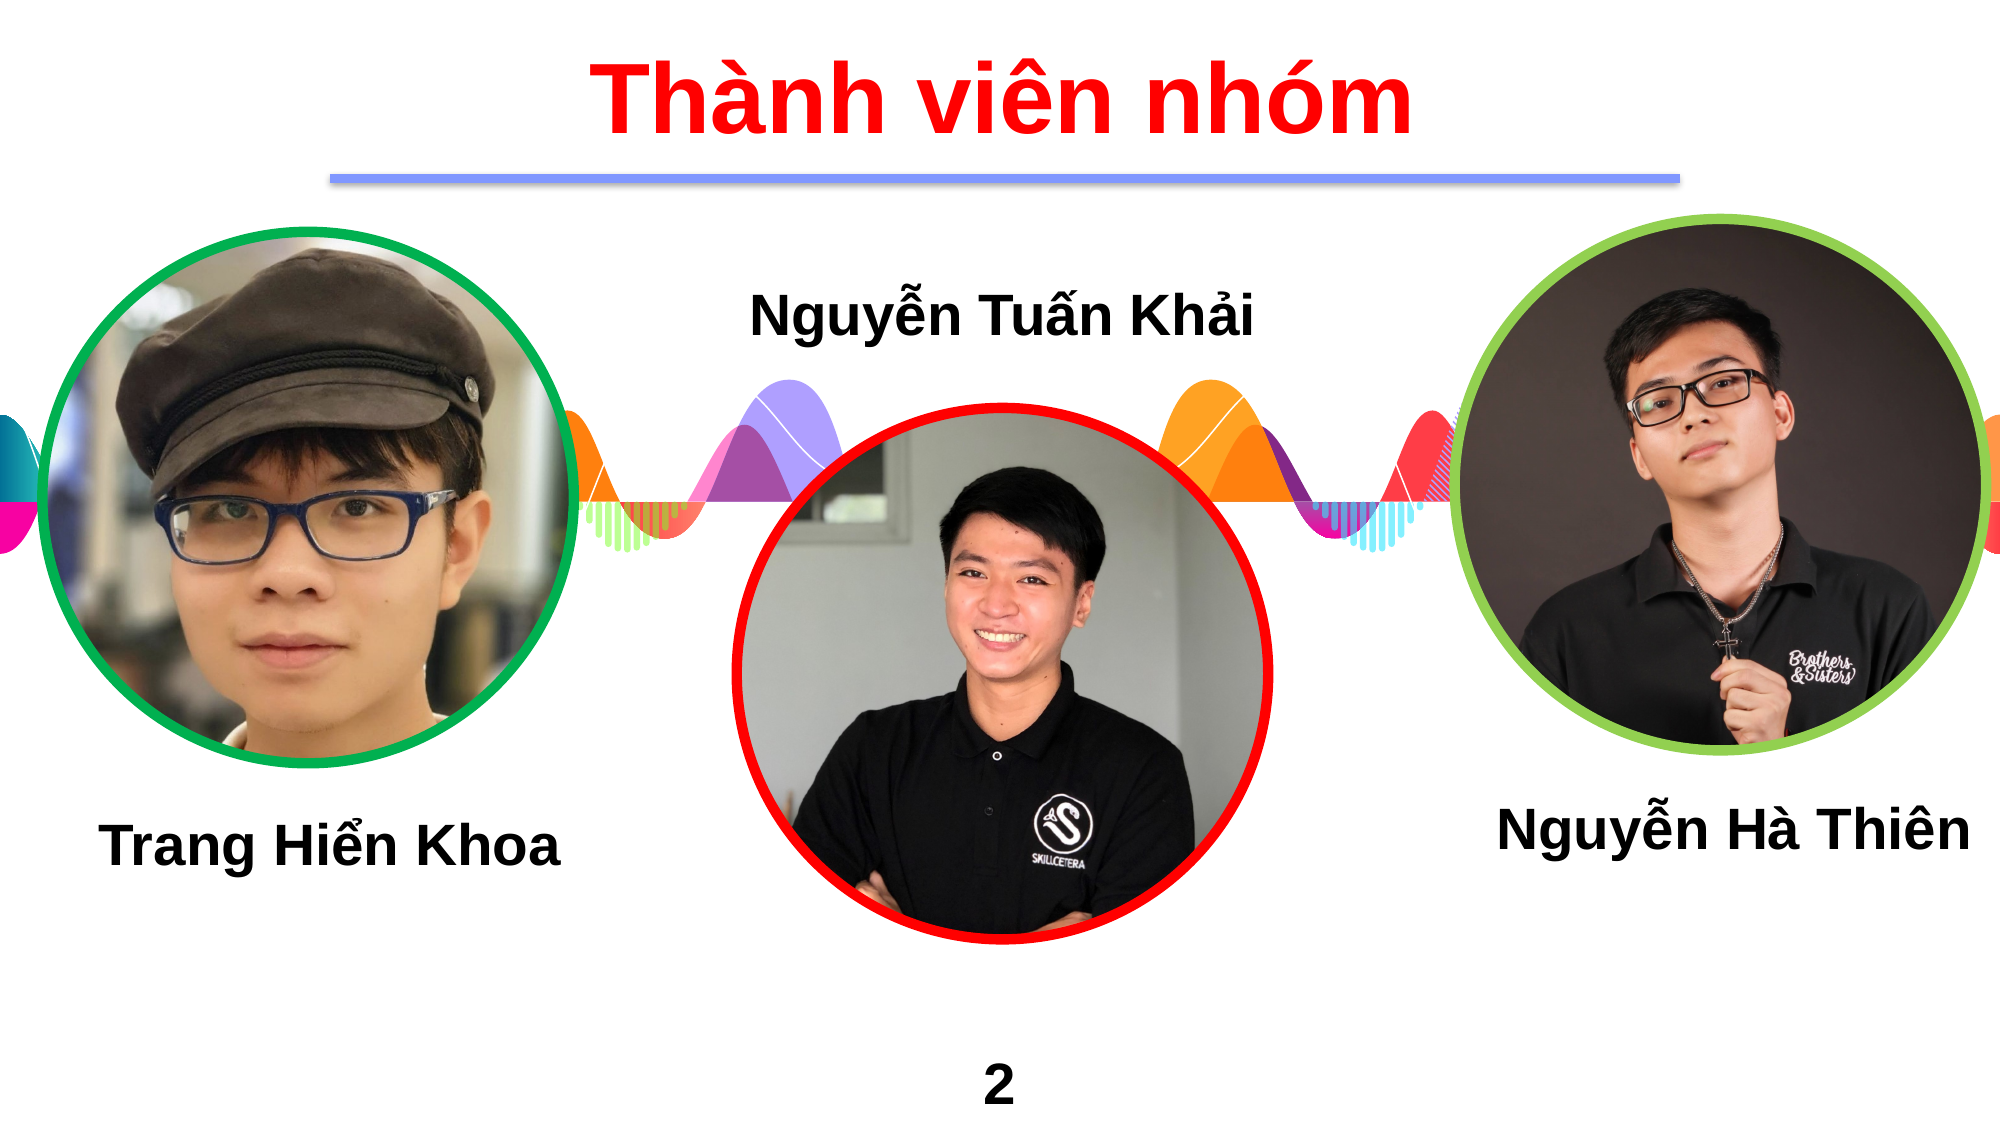

Thành viên nhóm

Nguyễn Tuấn Khải

Nguyễn Hà Thiên
Trang Hiển Khoa
2